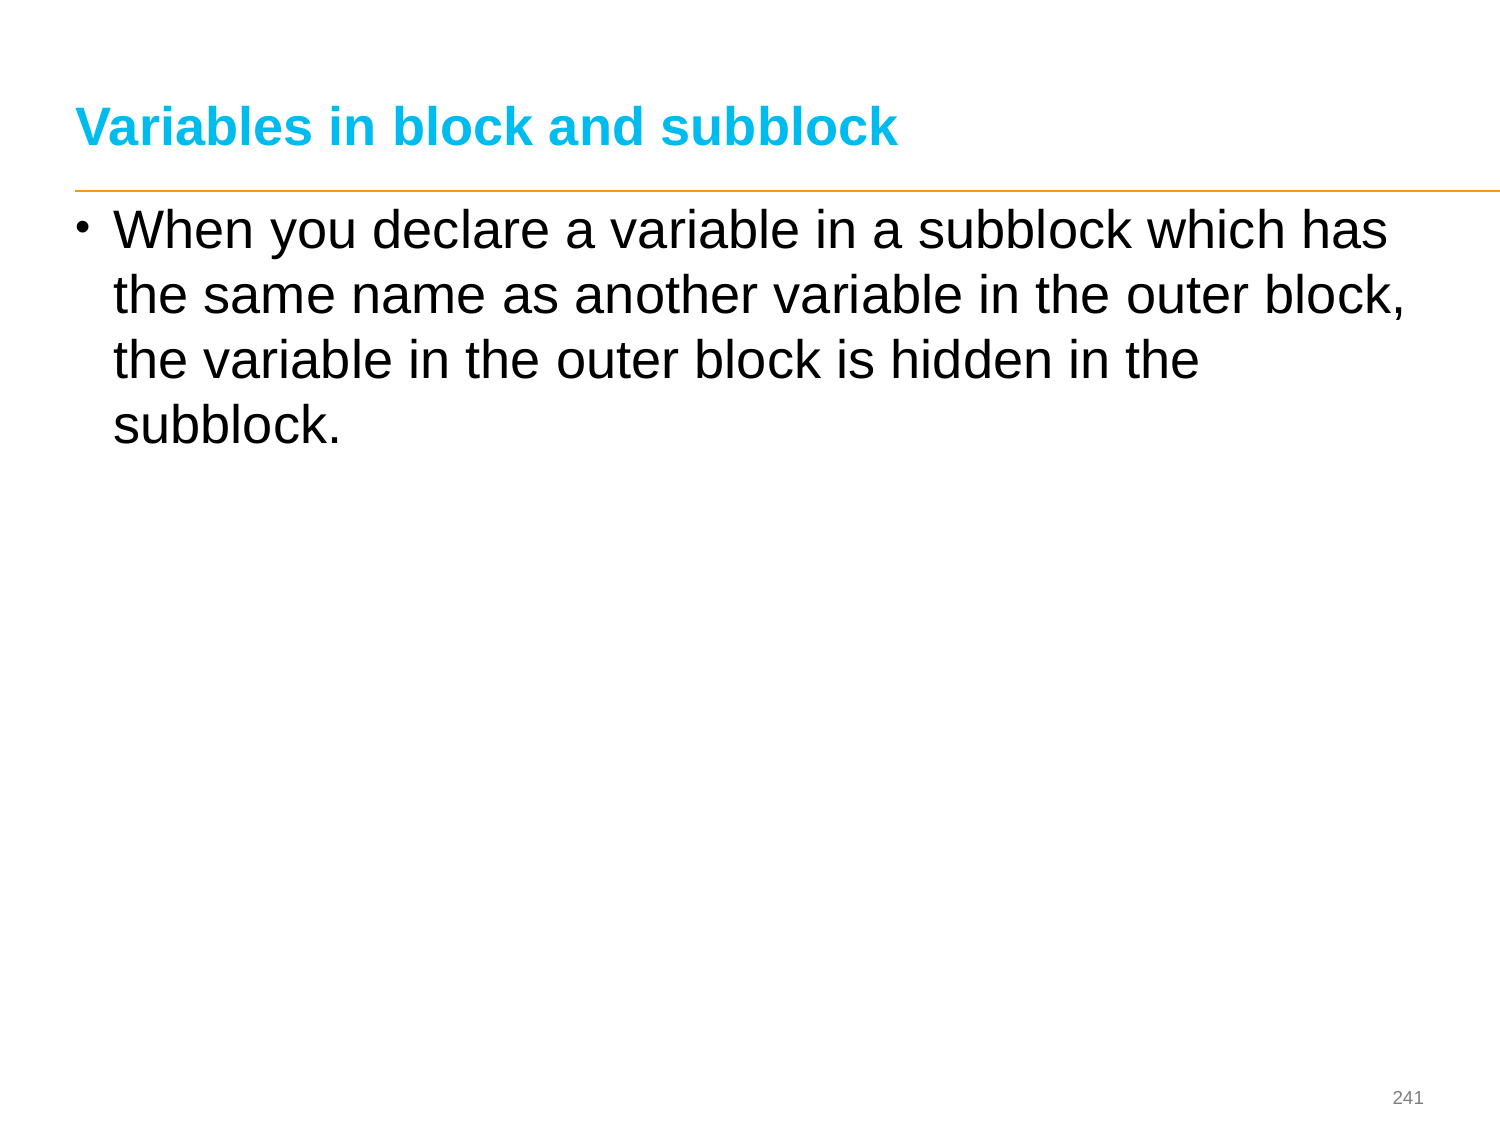

# Variables in block and subblock
When you declare a variable in a subblock which has the same name as another variable in the outer block, the variable in the outer block is hidden in the subblock.